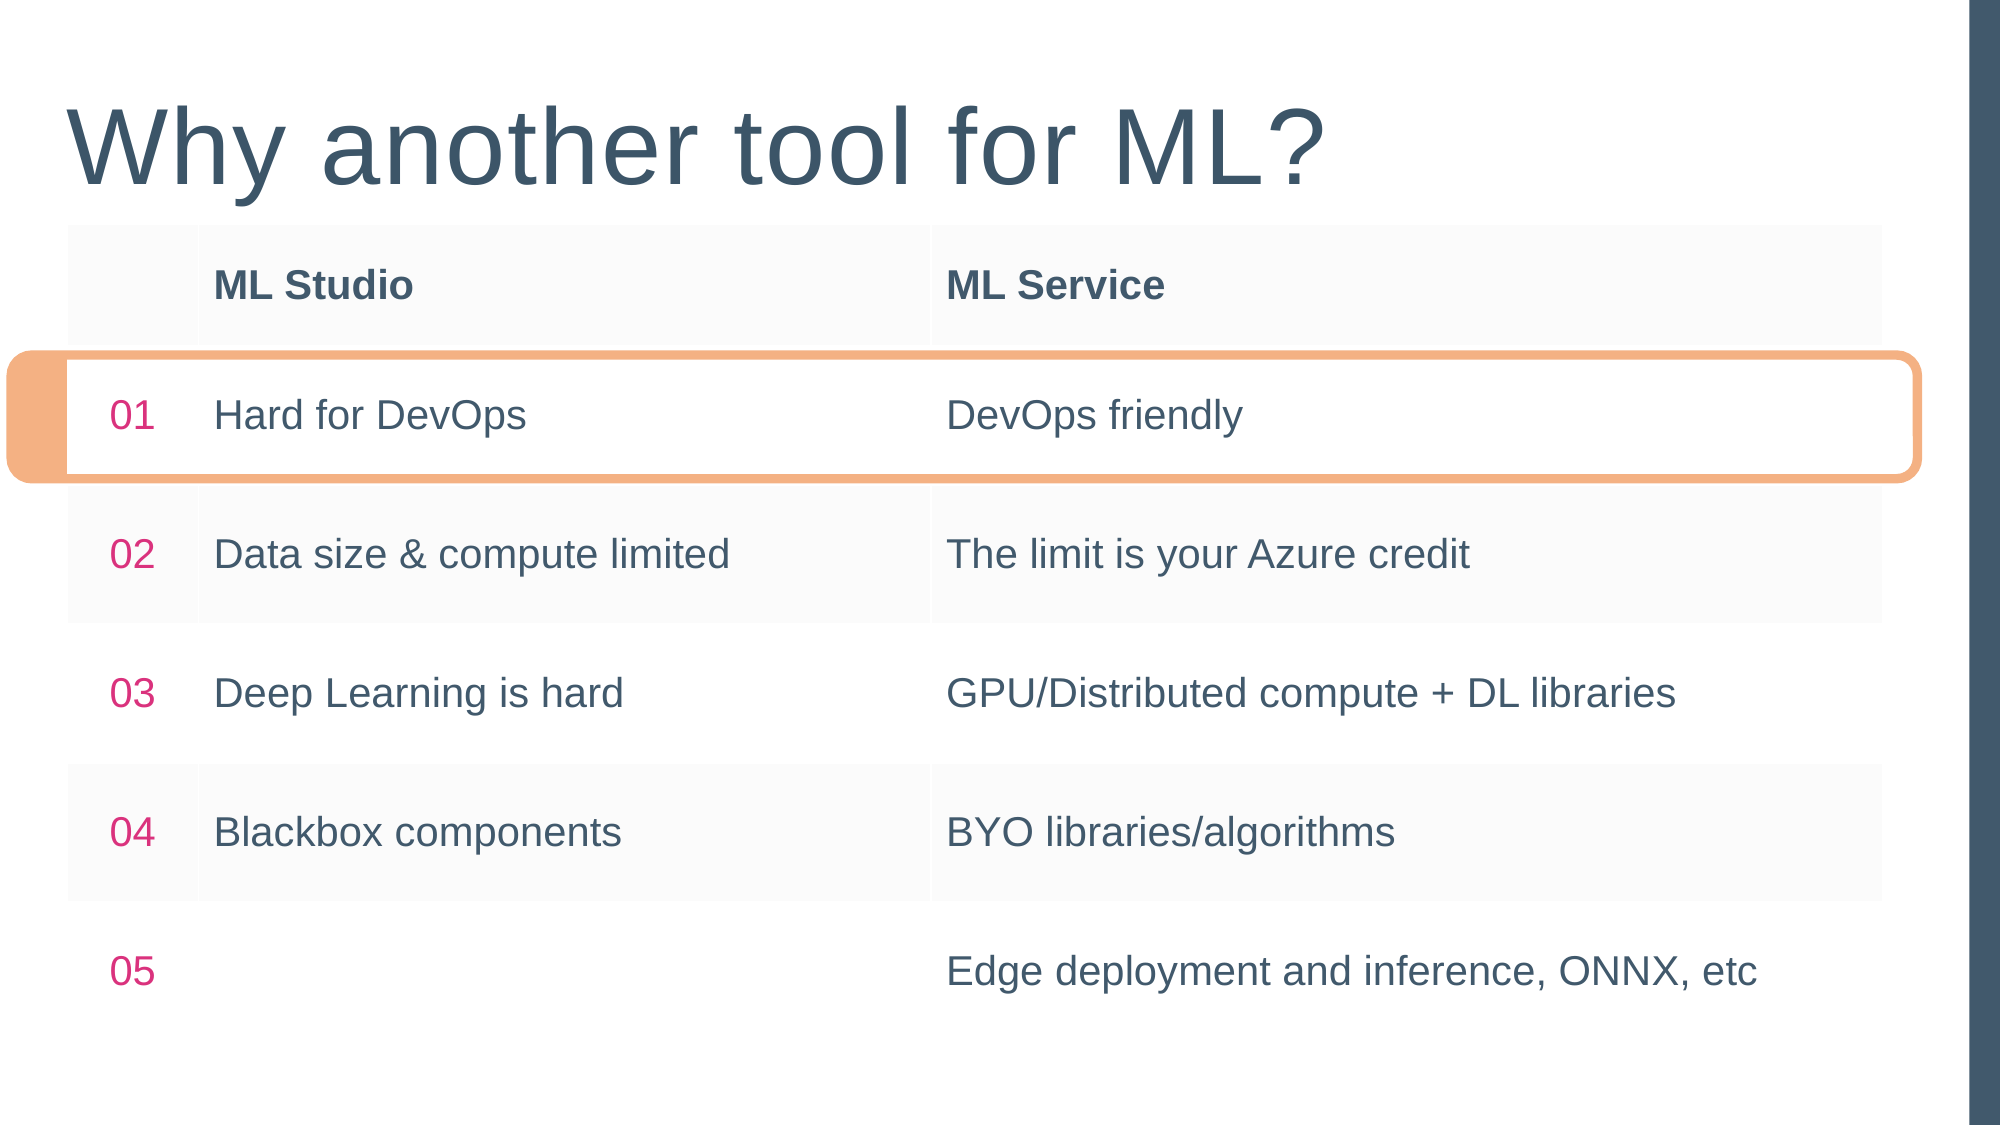

Why another tool for ML?
|  | ML Studio | ML Service |
| --- | --- | --- |
| 01 | Hard for DevOps | DevOps friendly |
| 02 | Data size & compute limited | The limit is your Azure credit |
| 03 | Deep Learning is hard | GPU/Distributed compute + DL libraries |
| 04 | Blackbox components | BYO libraries/algorithms |
| 05 |  | Edge deployment and inference, ONNX, etc |